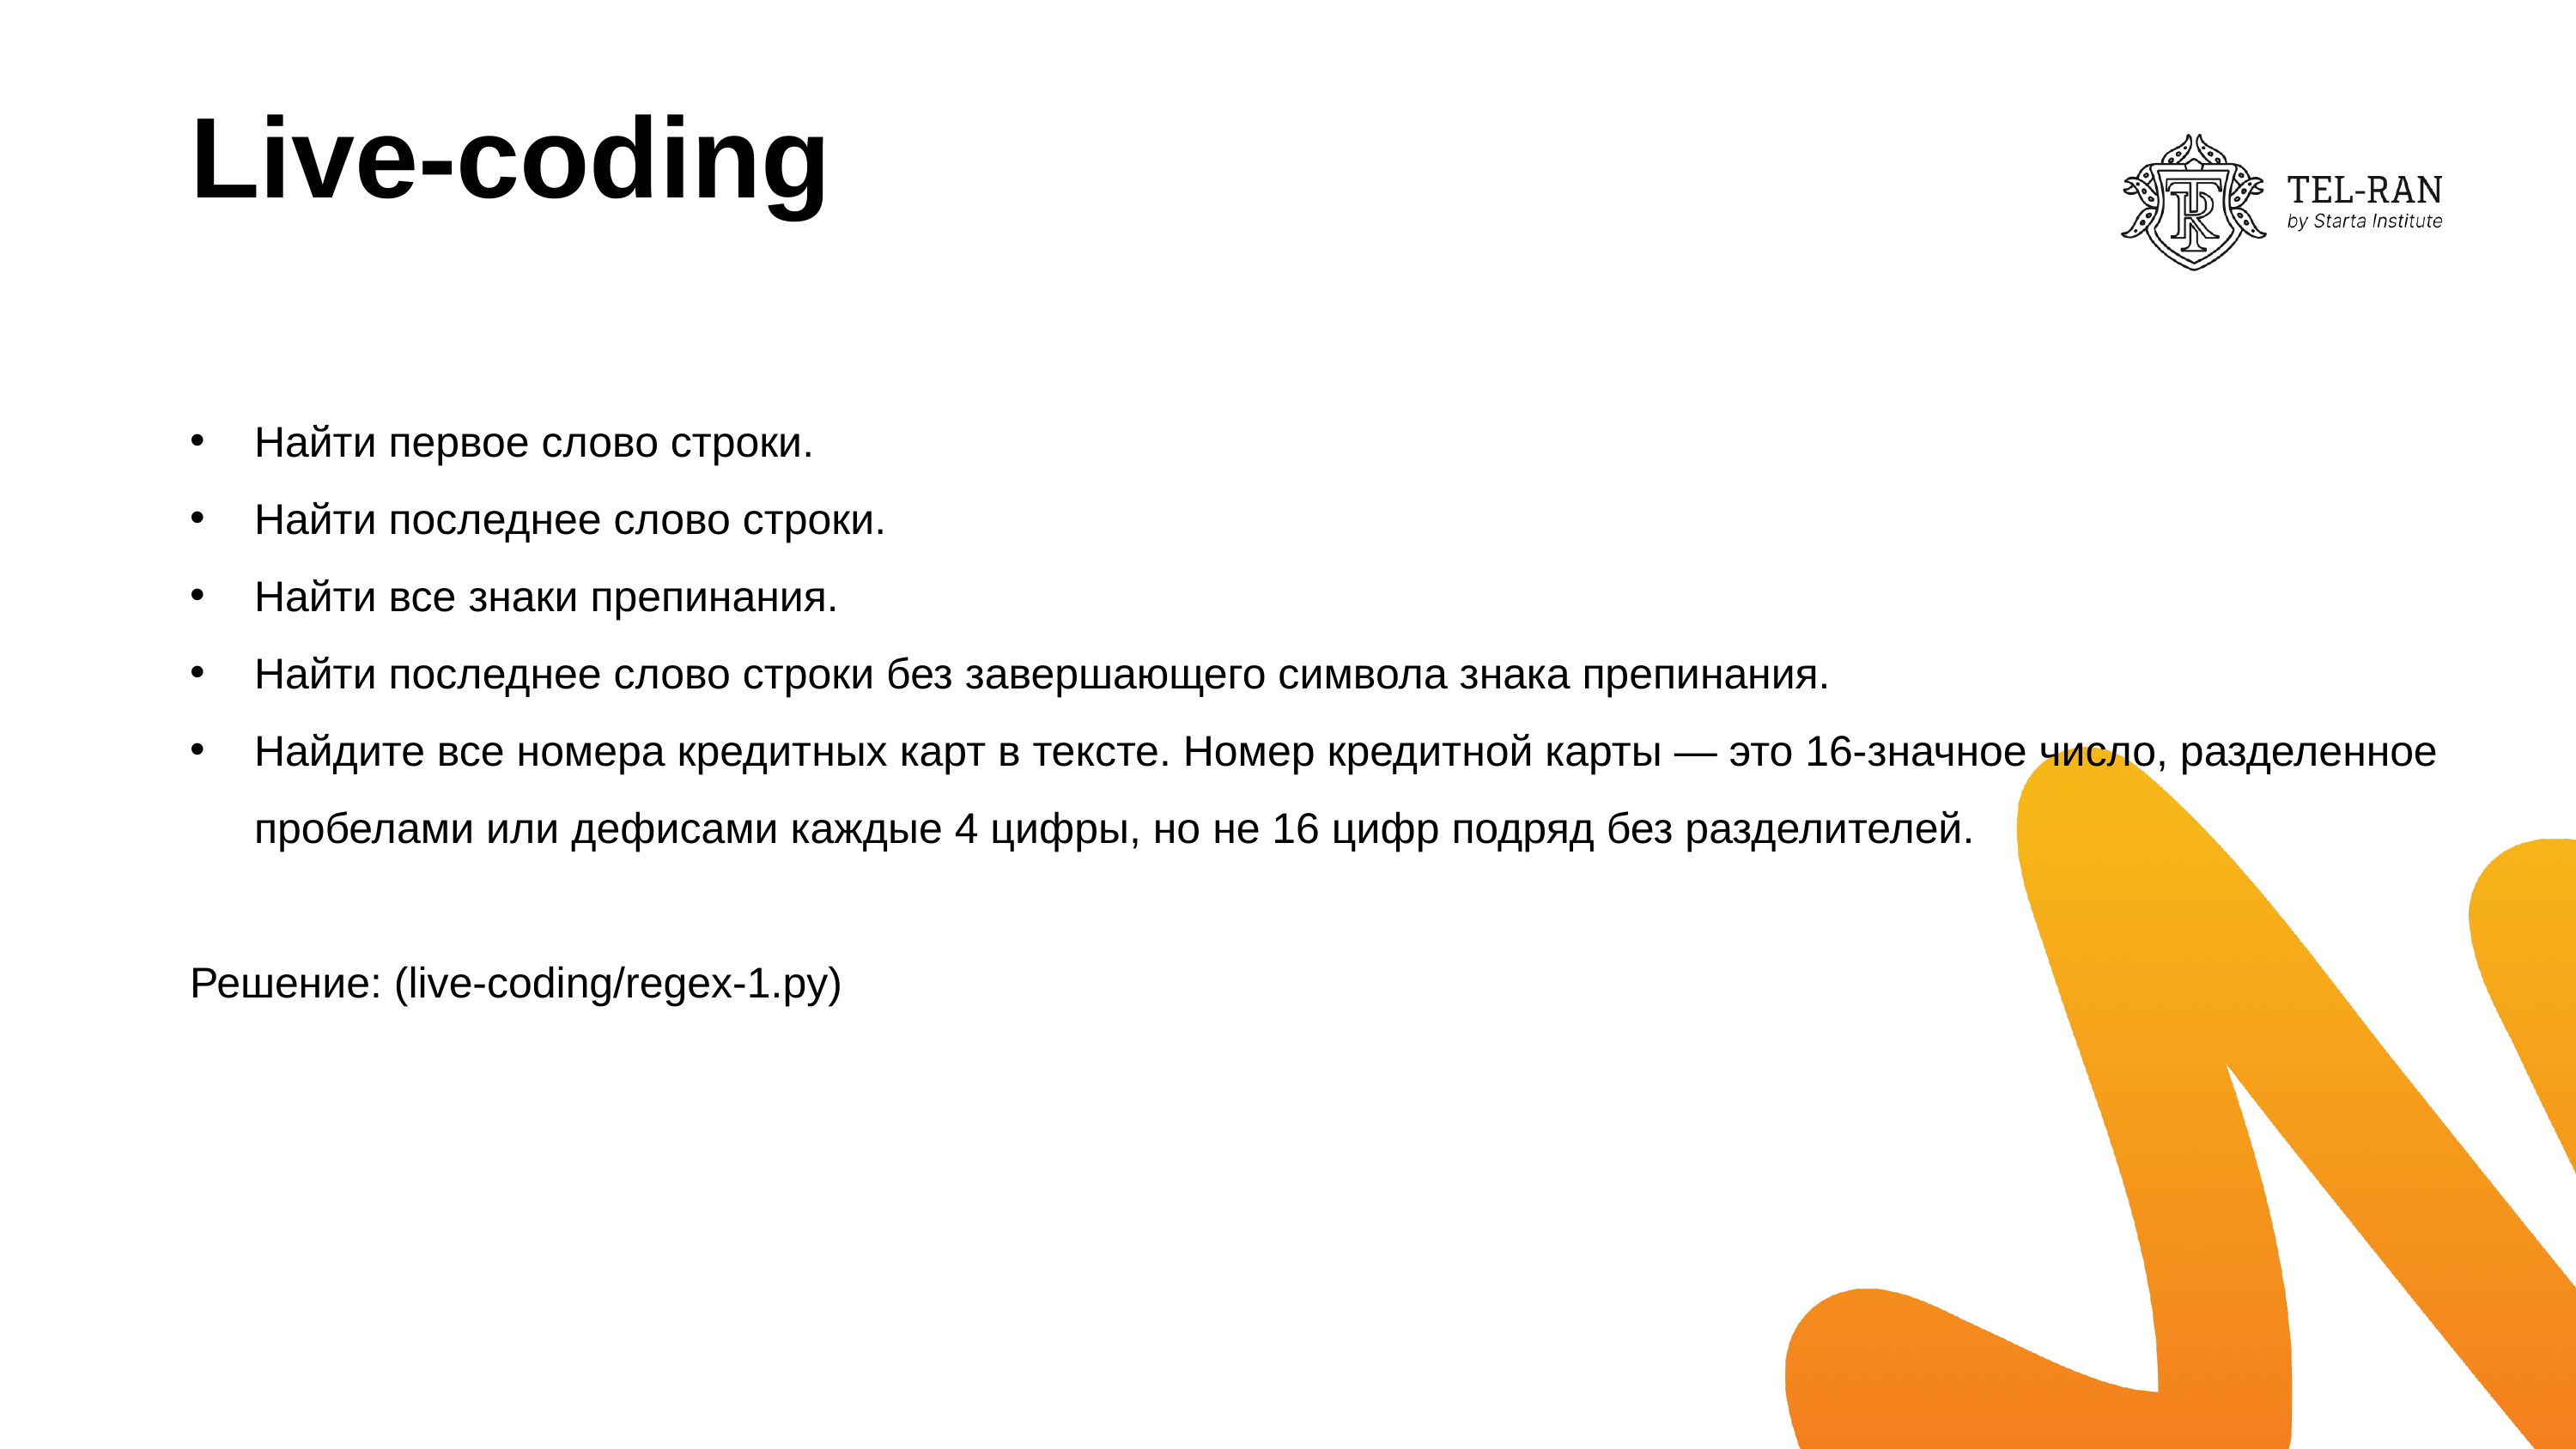

# Live-coding
Найти первое слово строки.
Найти последнее слово строки.
Найти все знаки препинания.
Найти последнее слово строки без завершающего символа знака препинания.
Найдите все номера кредитных карт в тексте. Номер кредитной карты — это 16-значное число, разделенное пробелами или дефисами каждые 4 цифры, но не 16 цифр подряд без разделителей.

Решение: (live-coding/regex-1.py)